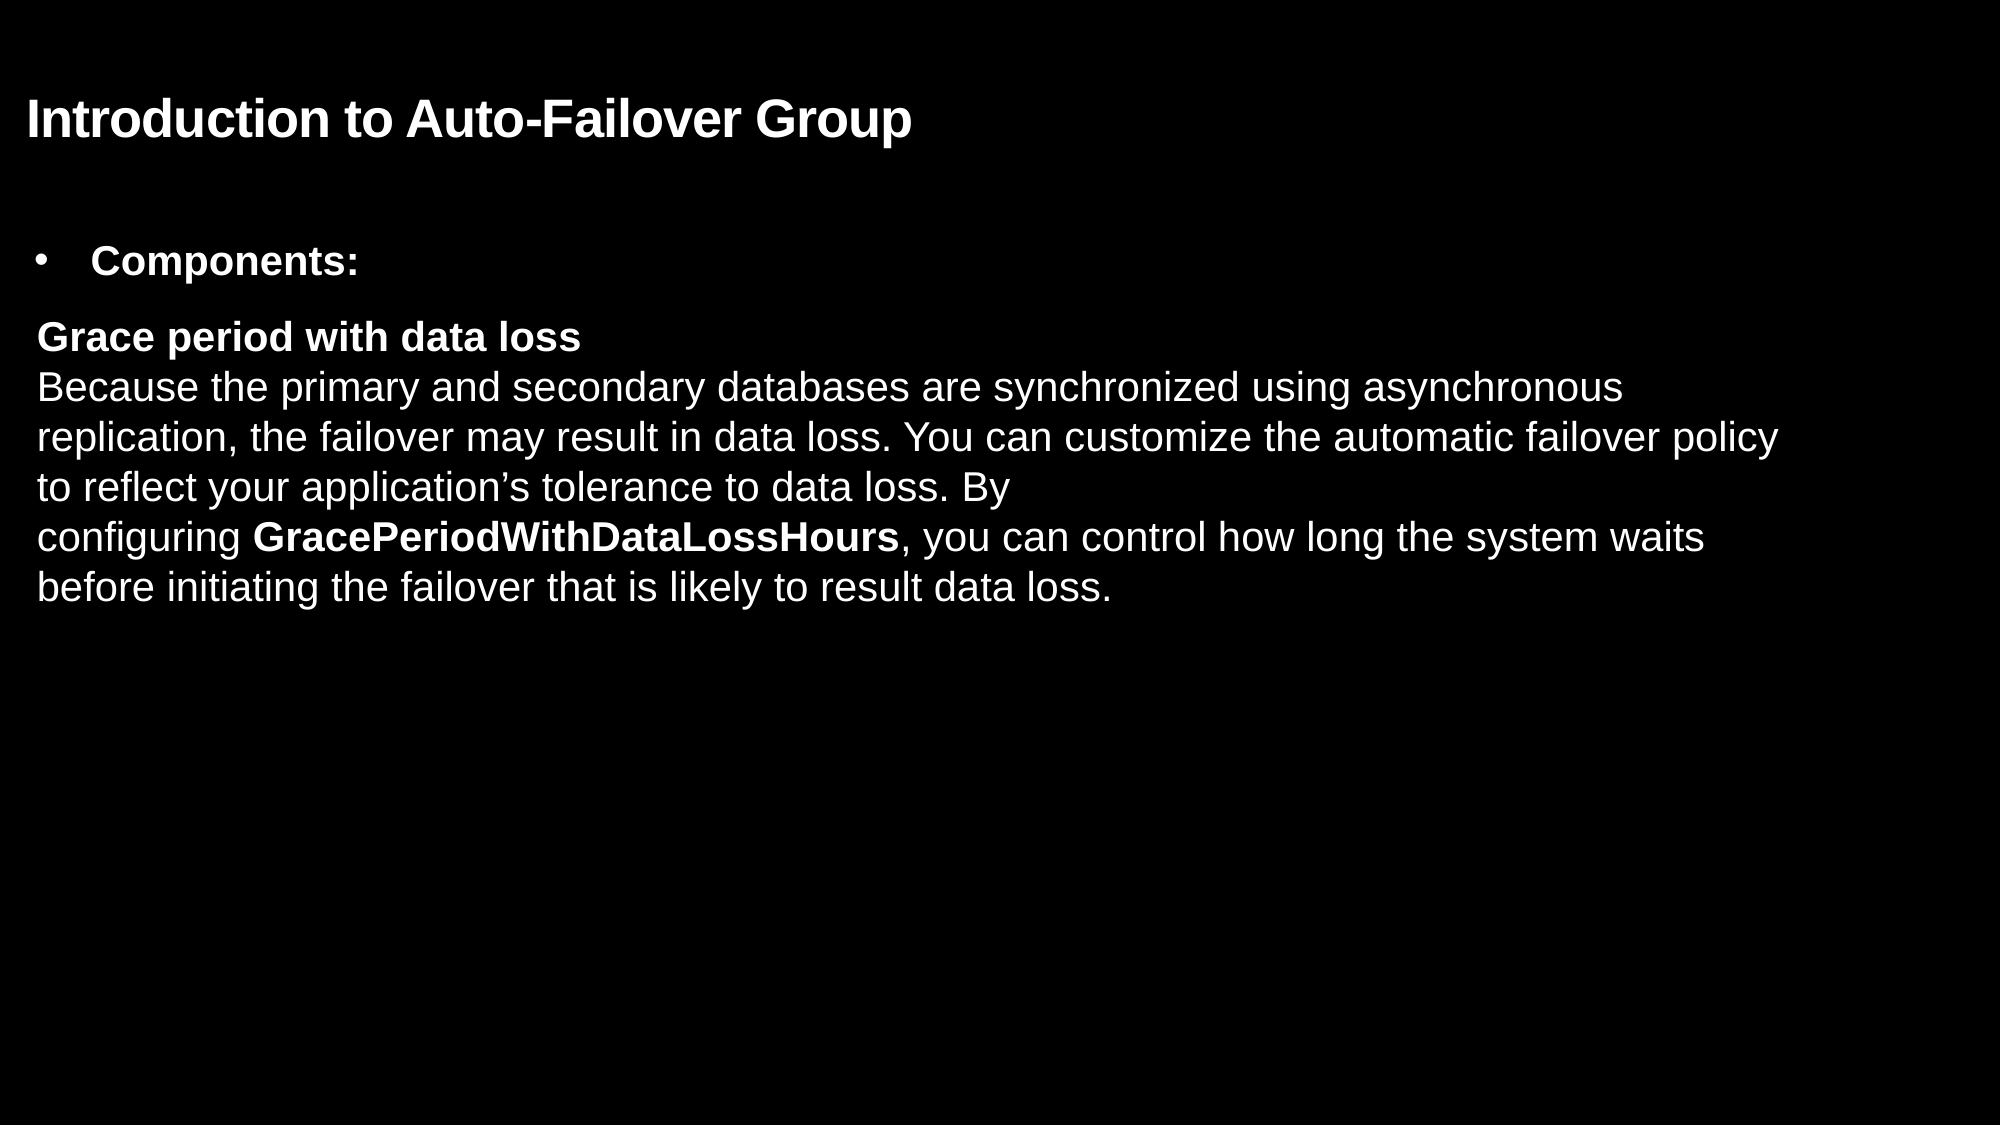

# Introduction to Auto-Failover Group
Components:

Grace period with data loss
Because the primary and secondary databases are synchronized using asynchronous replication, the failover may result in data loss. You can customize the automatic failover policy to reflect your application’s tolerance to data loss. By configuring GracePeriodWithDataLossHours, you can control how long the system waits before initiating the failover that is likely to result data loss.